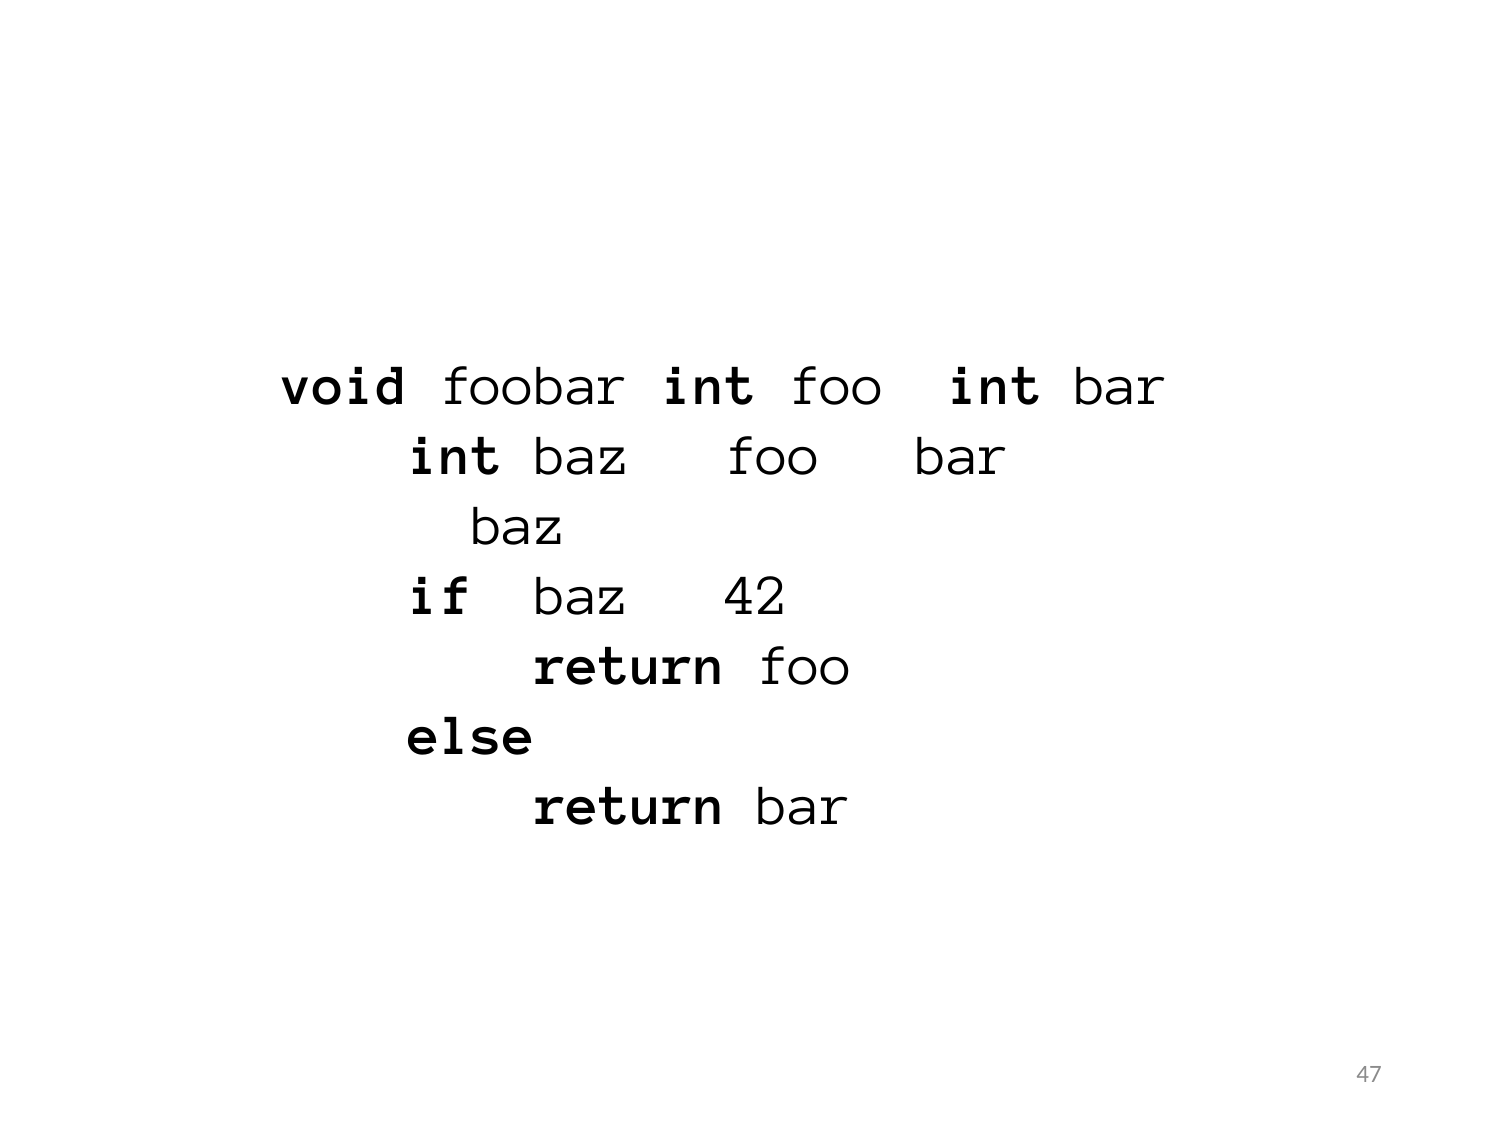

void foobar int foo  int bar
    int baz   foo   bar
      baz
    if  baz   42
        return foo
    else
        return bar

47